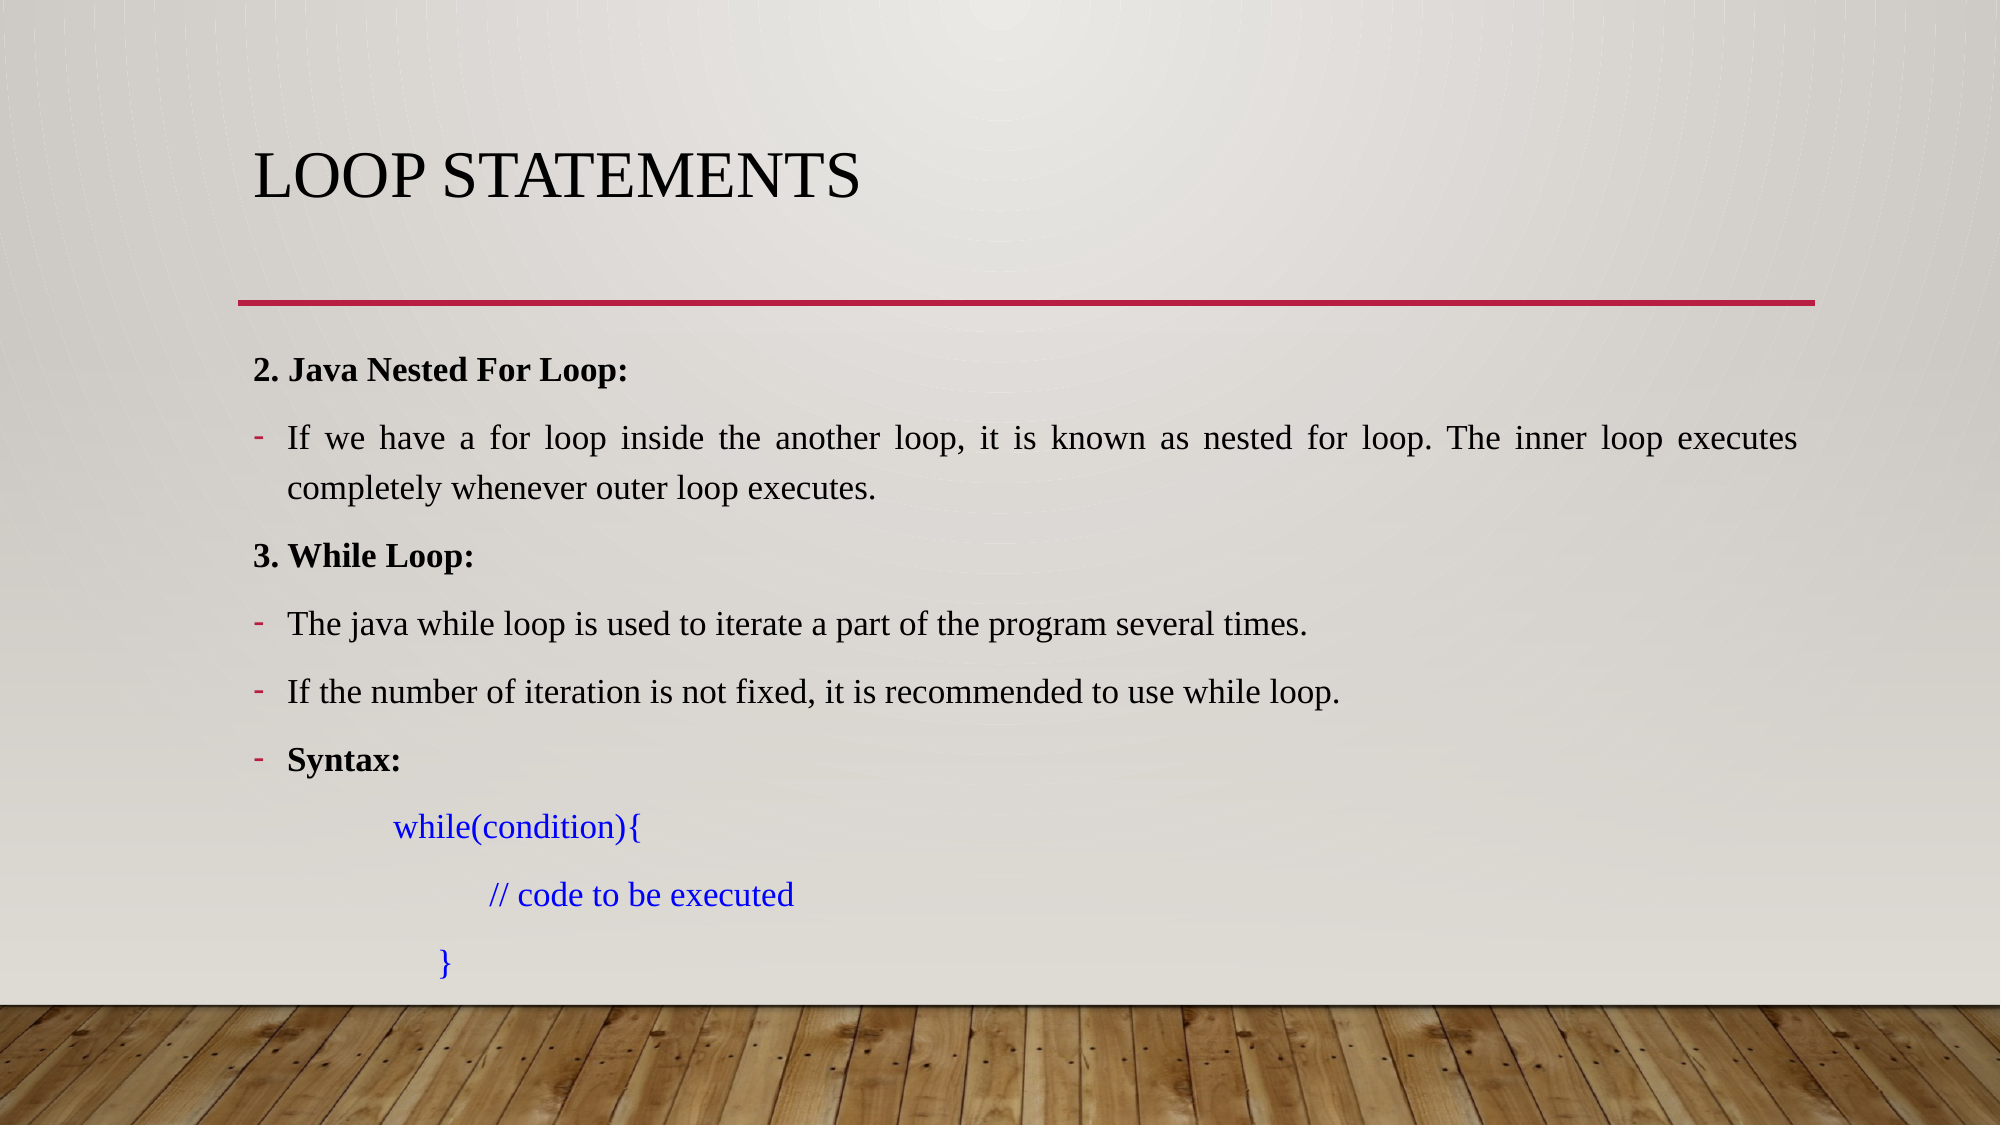

# Loop statements
2. Java Nested For Loop:
If we have a for loop inside the another loop, it is known as nested for loop. The inner loop executes completely whenever outer loop executes.
3. While Loop:
The java while loop is used to iterate a part of the program several times.
If the number of iteration is not fixed, it is recommended to use while loop.
Syntax:
                while(condition){
                           // code to be executed
                     }